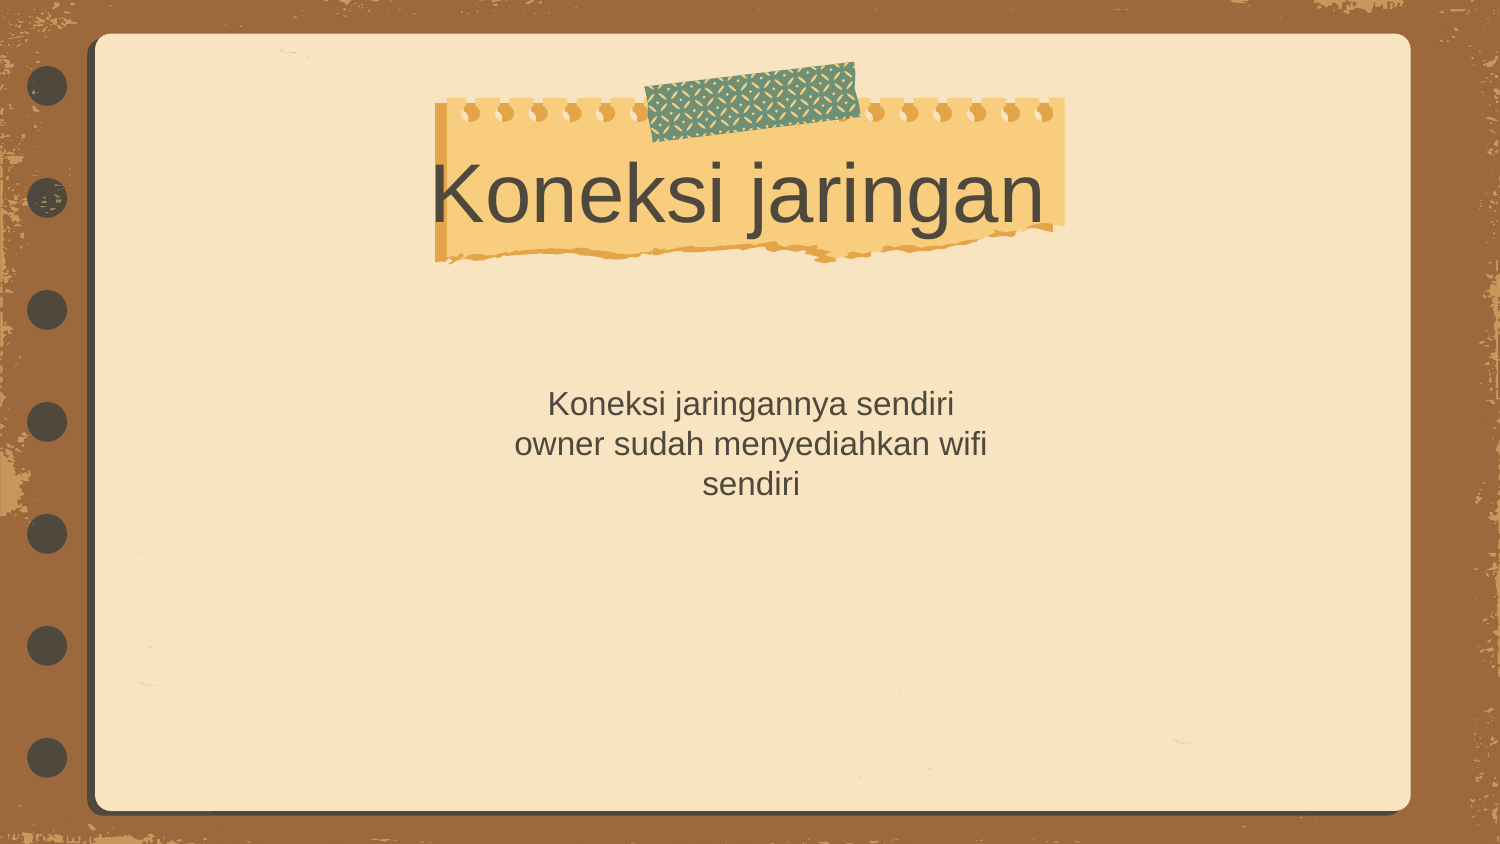

# Koneksi jaringan
Koneksi jaringannya sendiri owner sudah menyediahkan wifi sendiri